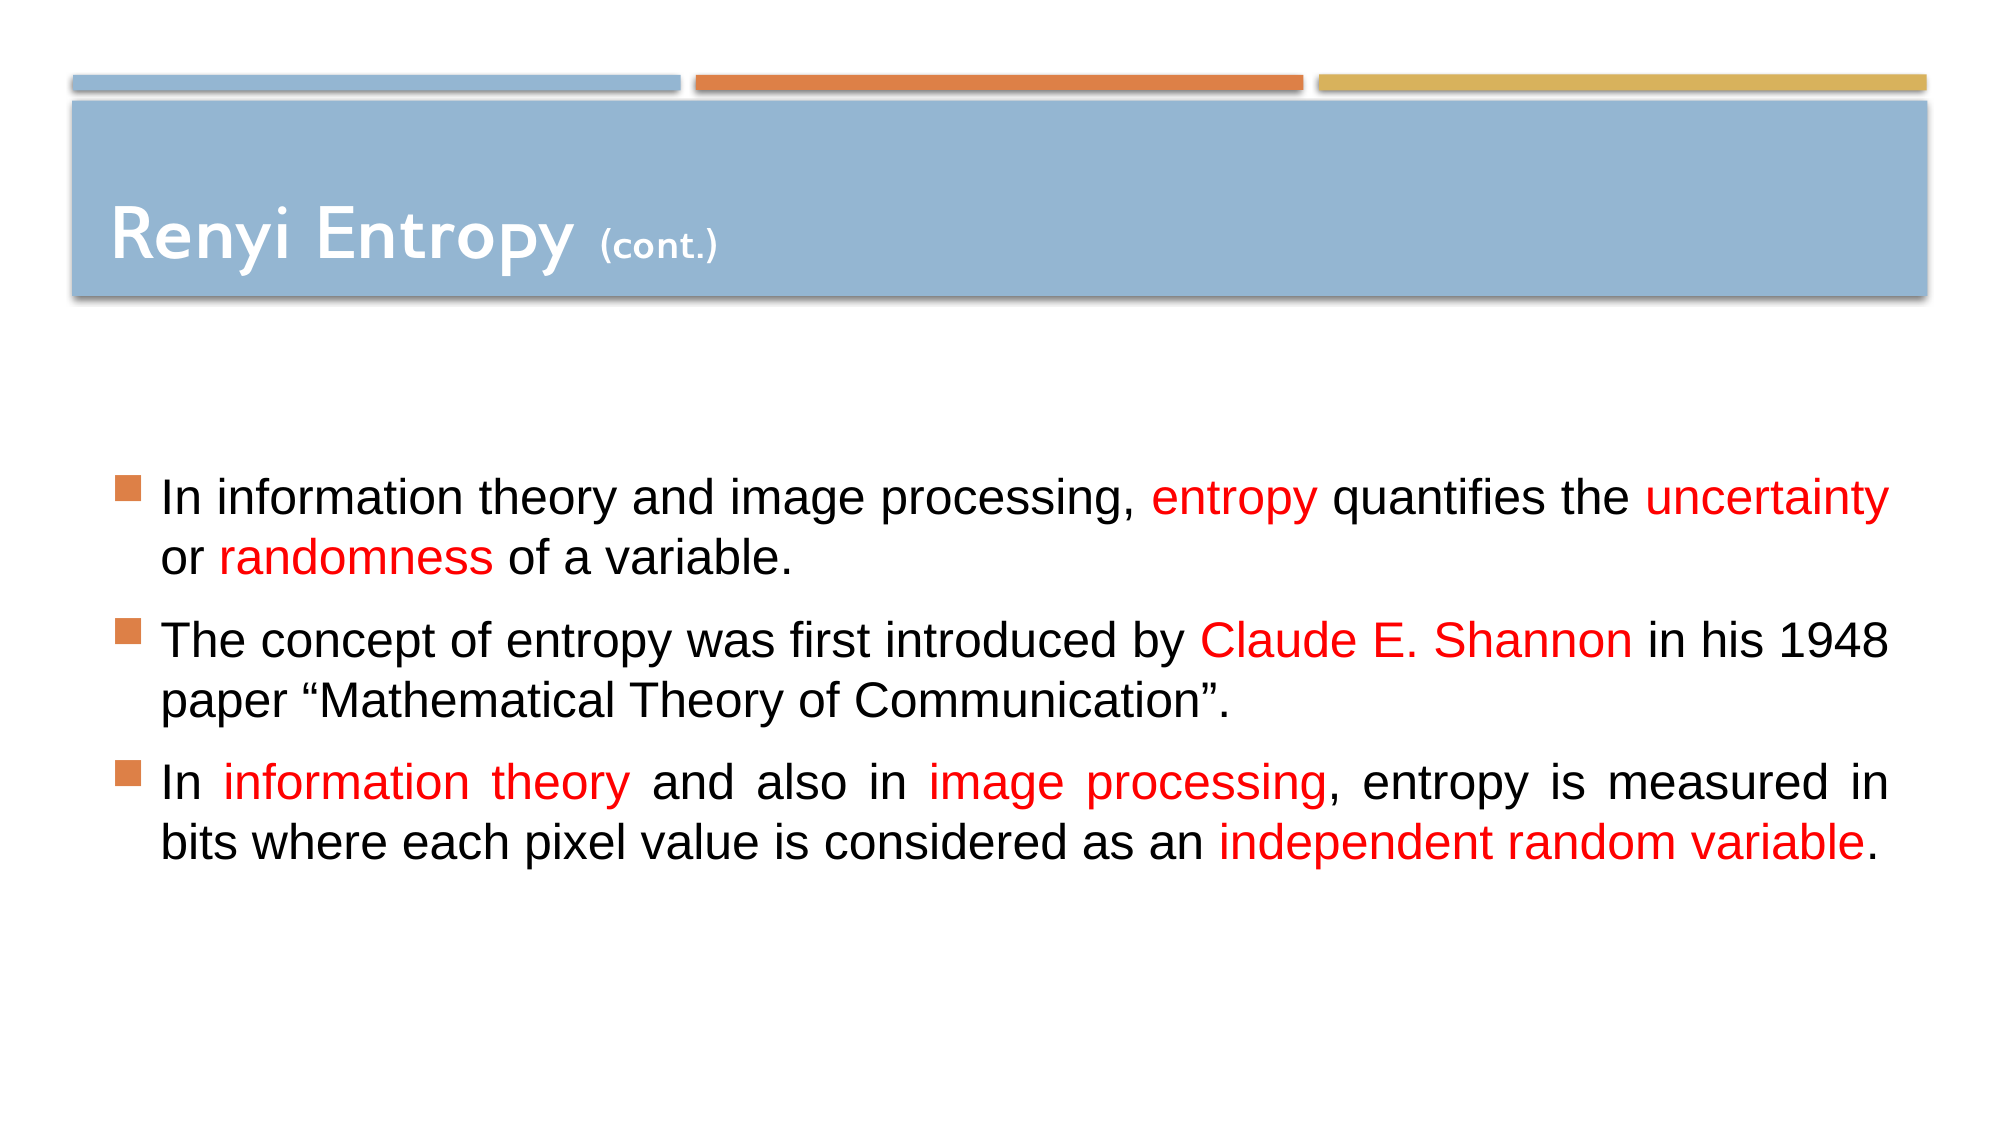

# Renyi Entropy (cont.)
In information theory and image processing, entropy quantifies the uncertainty or randomness of a variable.
The concept of entropy was first introduced by Claude E. Shannon in his 1948 paper “Mathematical Theory of Communication”.
In information theory and also in image processing, entropy is measured in bits where each pixel value is considered as an independent random variable.